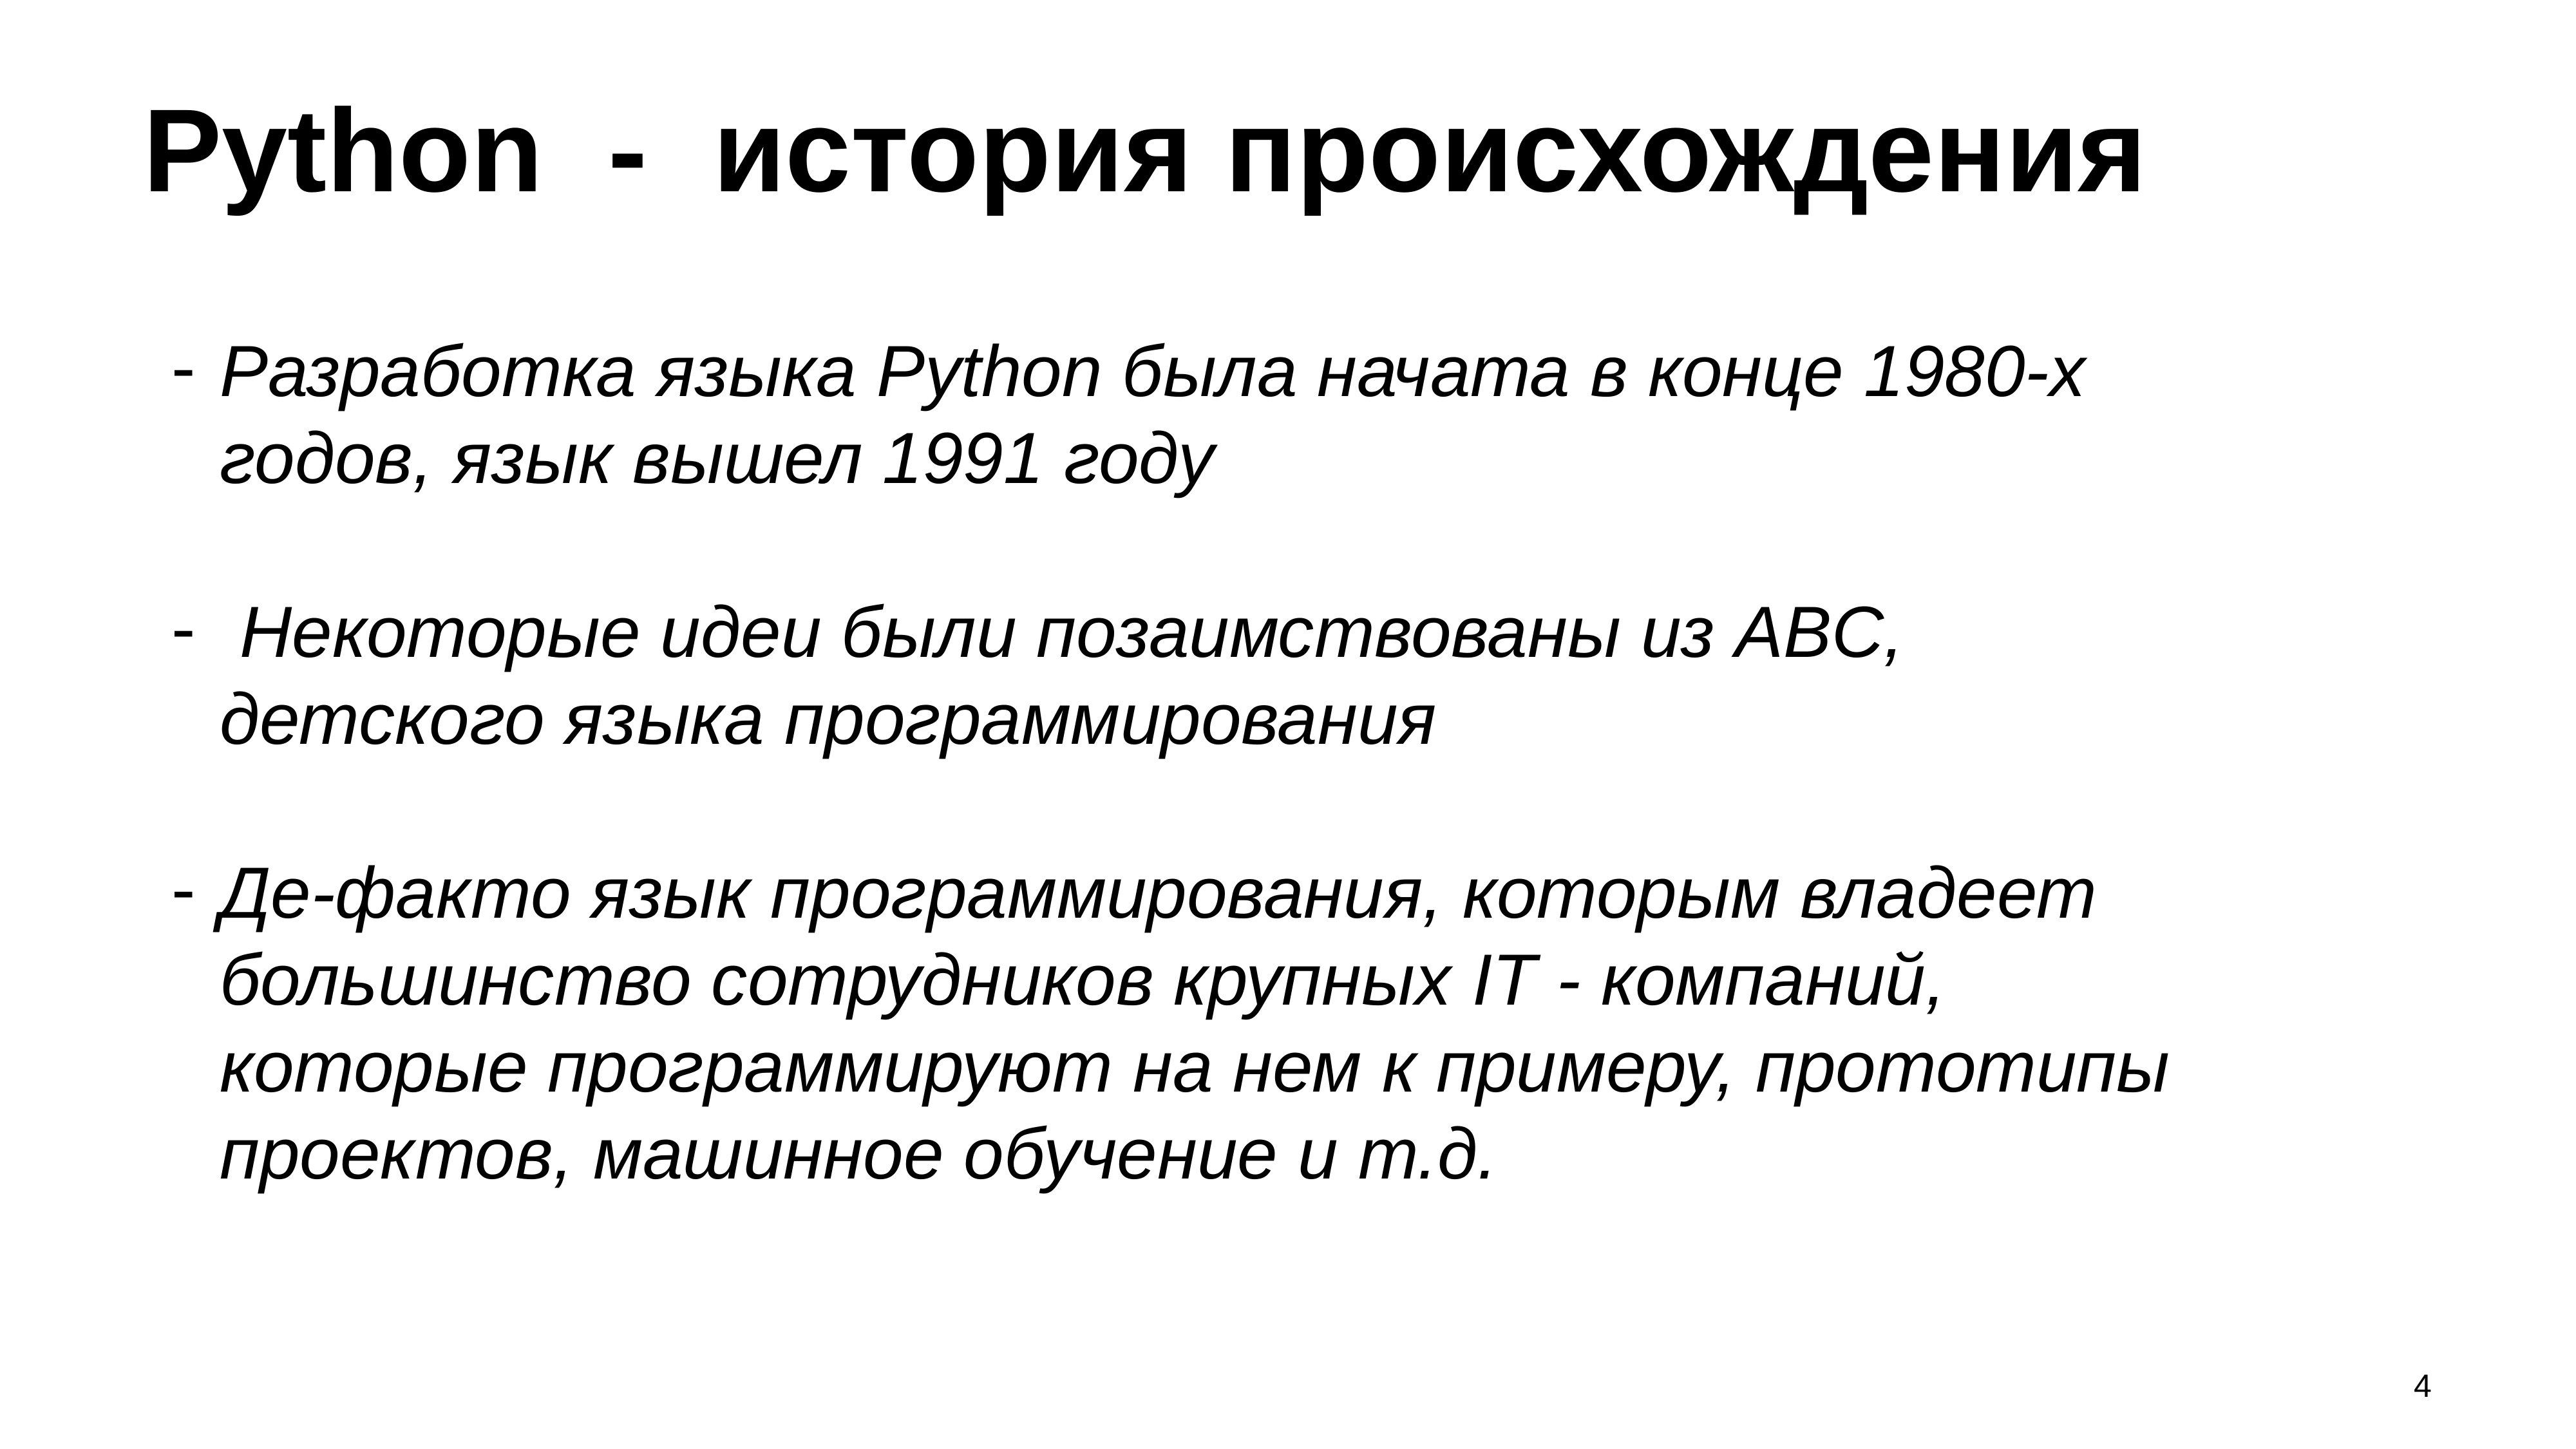

# Python  -  история происхождения
Разработка языка Python была начата в конце 1980-х годов, язык вышел 1991 году

 Некоторые идеи были позаимствованы из ABC, детского языка программирования

Де-факто язык программирования, которым владеет большинство сотрудников крупных IT - компаний, которые программируют на нем к примеру, прототипы проектов, машинное обучение и т.д.

4